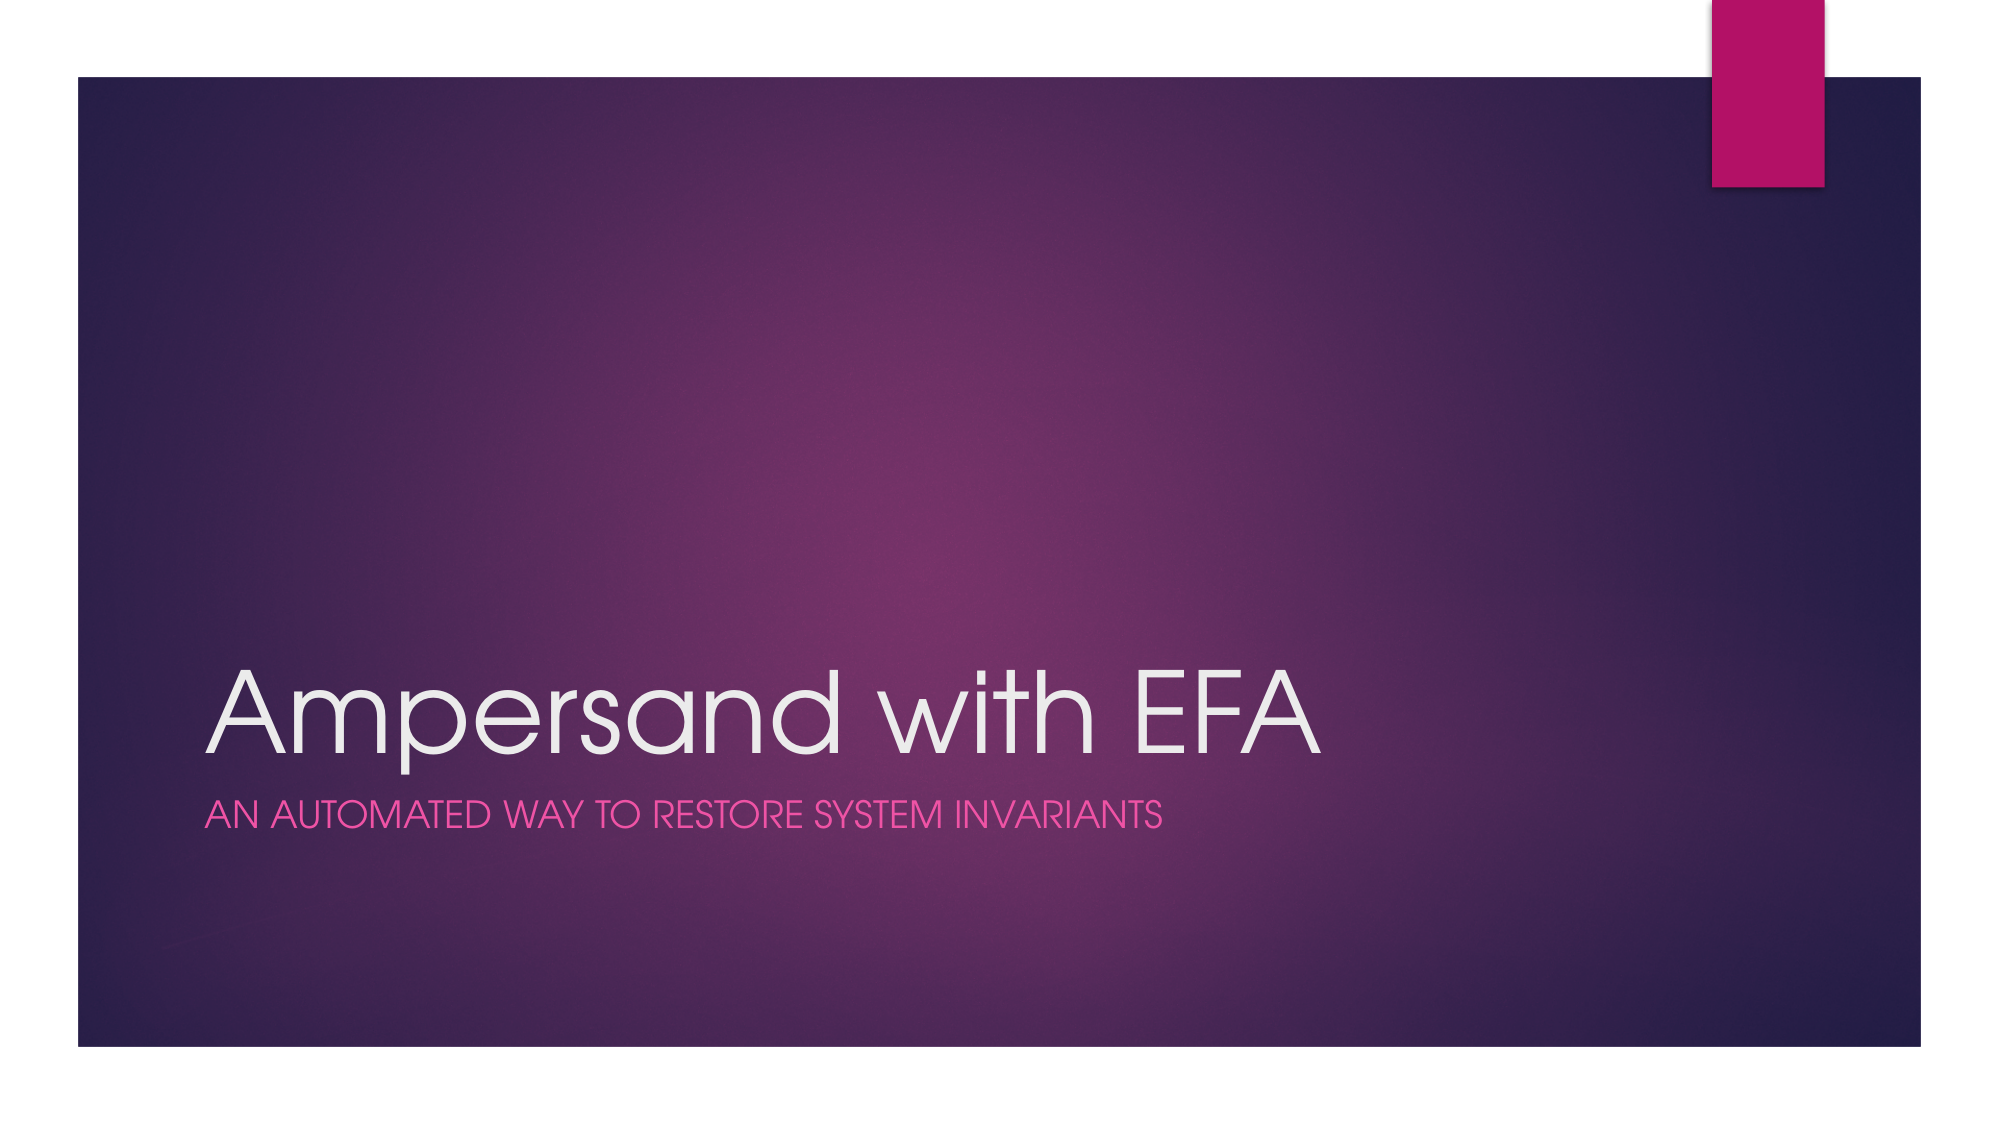

# Ampersand with EFA
AN automated way to restore system invariants